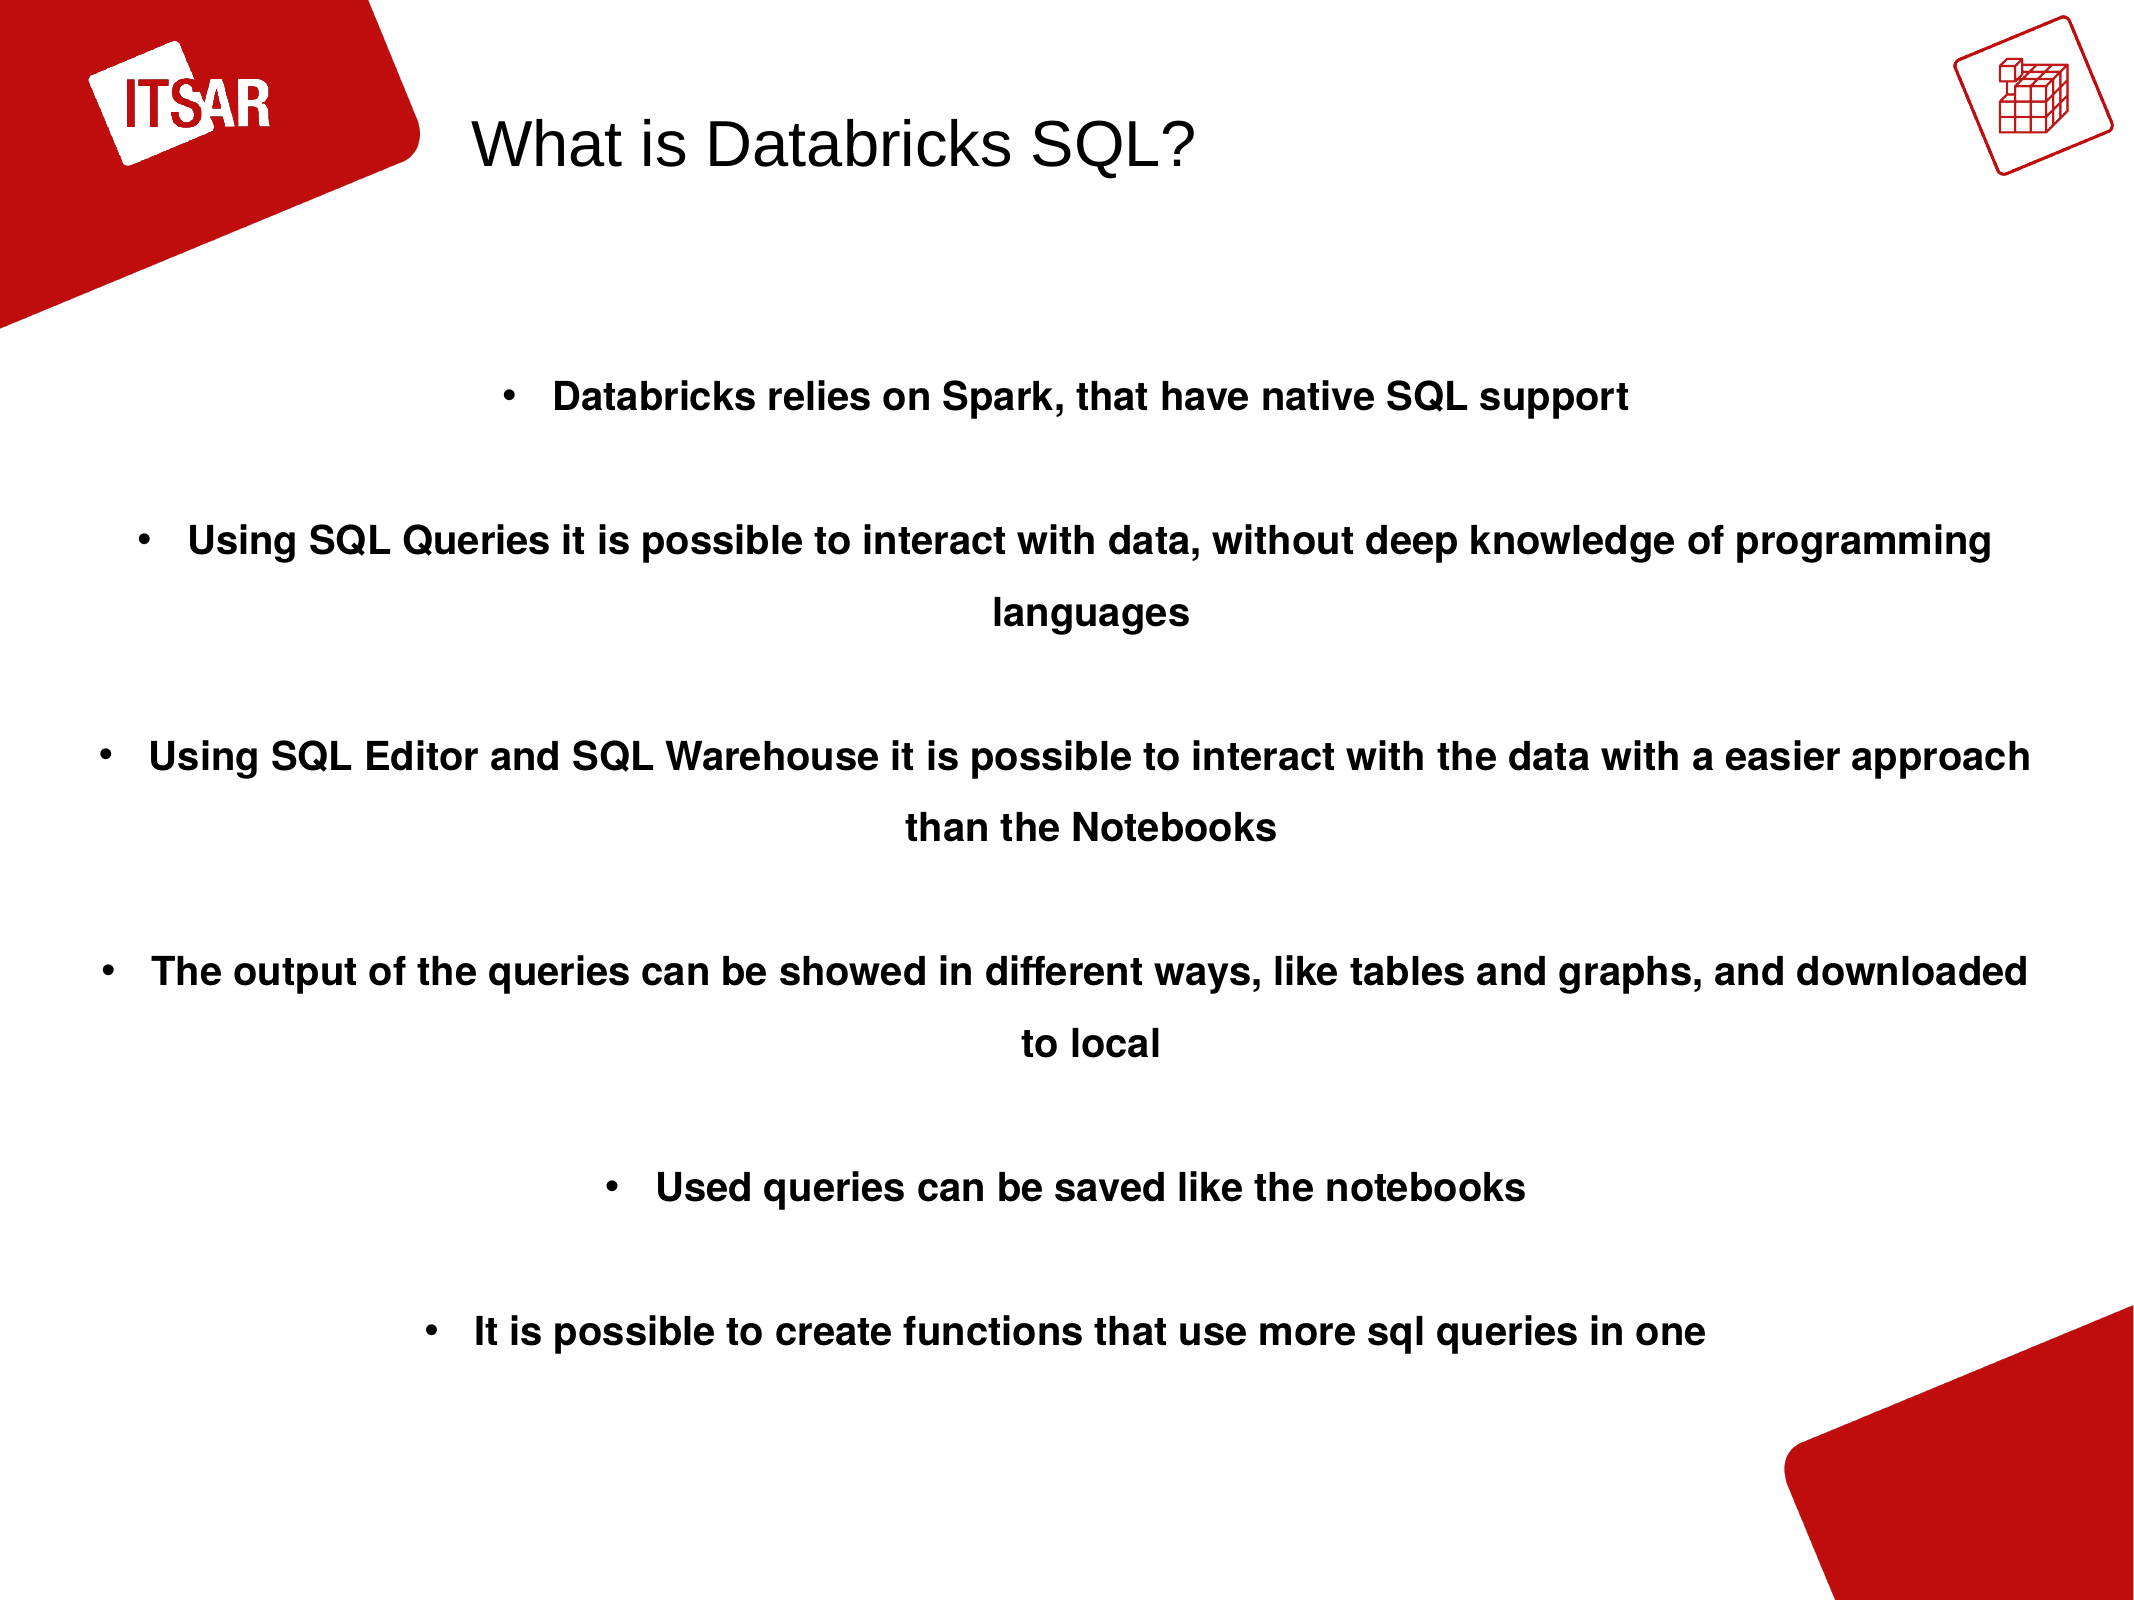

What is Databricks SQL?
Databricks relies on Spark, that have native SQL support

Using SQL Queries it is possible to interact with data, without deep knowledge of programming languages

Using SQL Editor and SQL Warehouse it is possible to interact with the data with a easier approach than the Notebooks

The output of the queries can be showed in different ways, like tables and graphs, and downloaded to local

Used queries can be saved like the notebooks

It is possible to create functions that use more sql queries in one